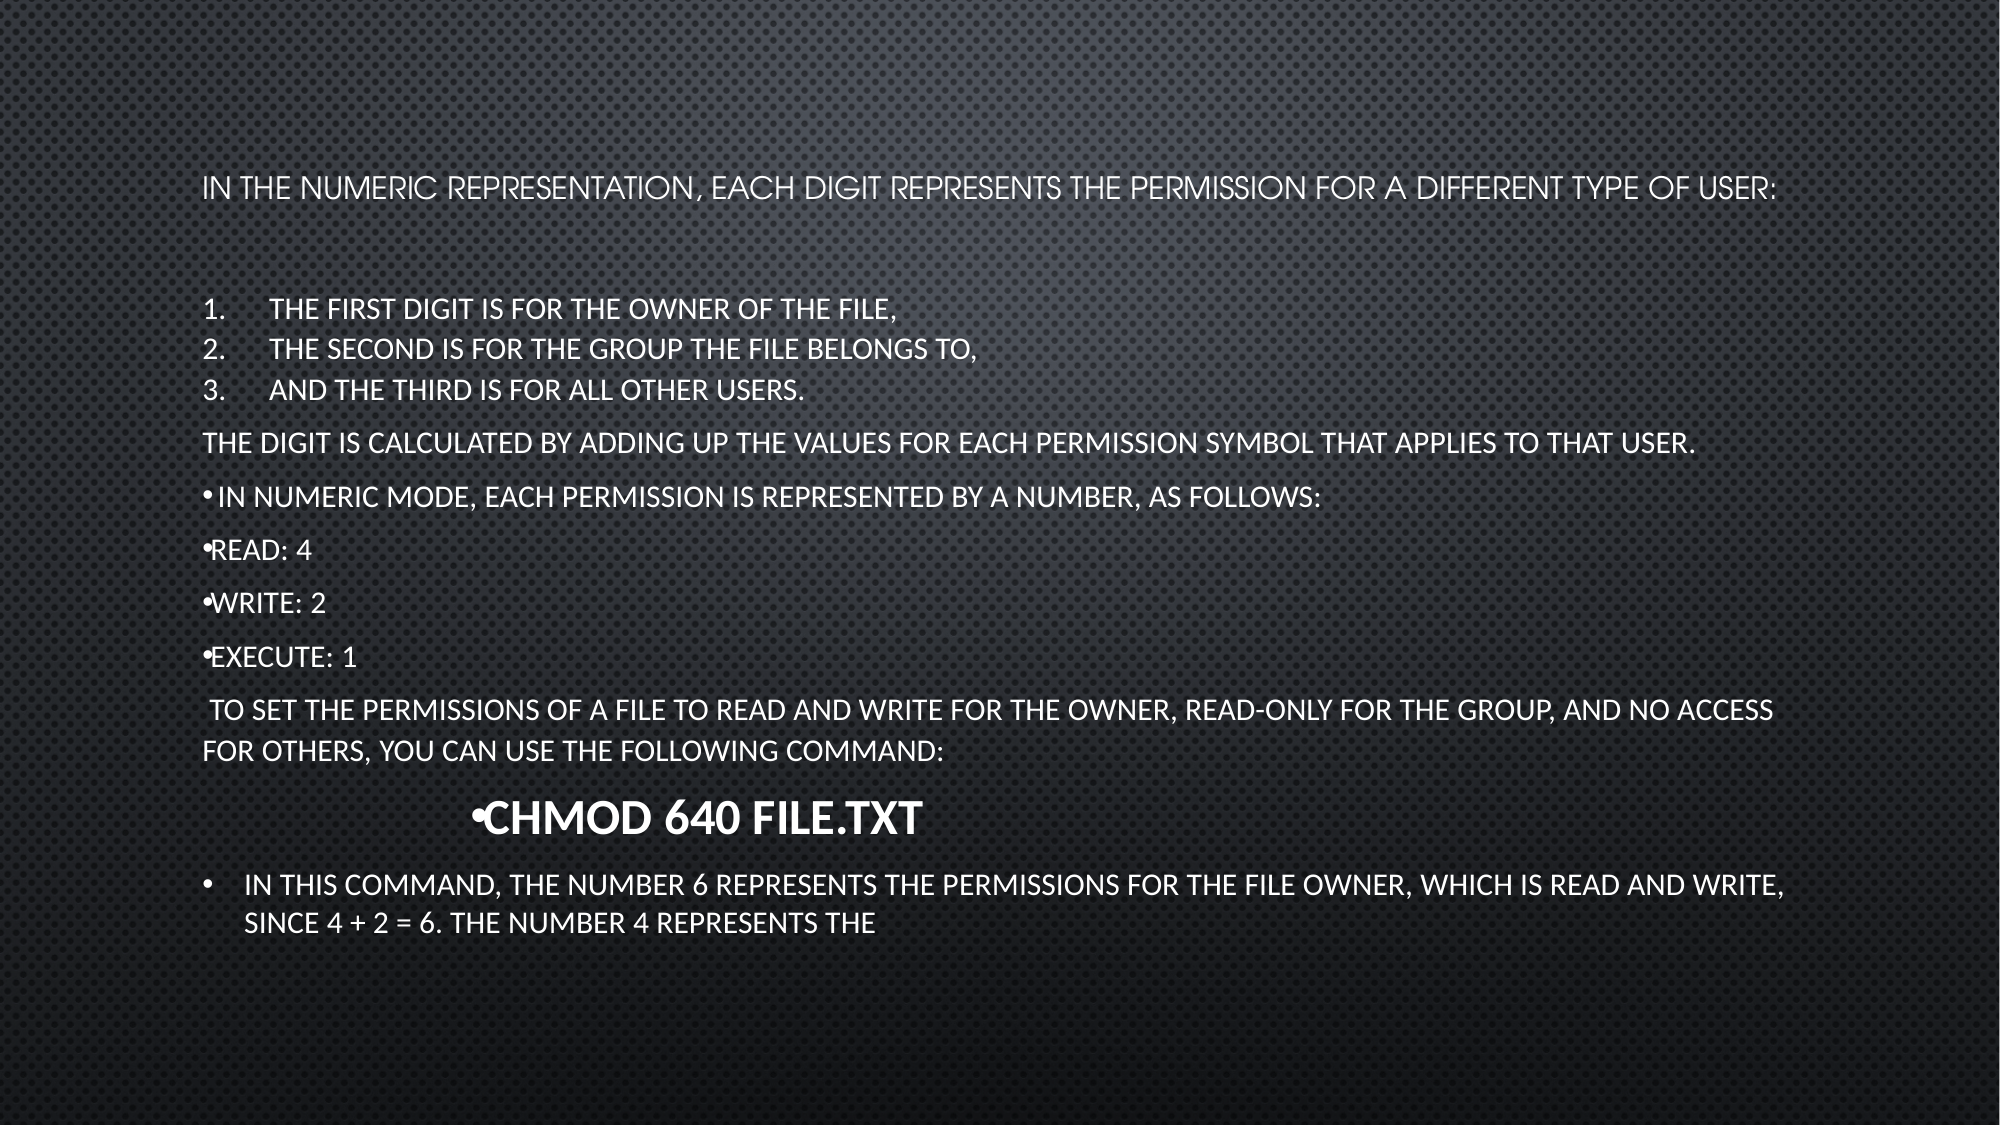

# In the numeric representation, each digit represents the permission for a different type of user:
the first digit is for the owner of the file,
the second is for the group the file belongs to,
and the third is for all other users.
The digit is calculated by adding up the values for each permission symbol that applies to that user.
 In numeric mode, each permission is represented by a number, as follows:
Read: 4
Write: 2
Execute: 1
 to set the permissions of a file to read and write for the owner, read-only for the group, and no access for others, you can use the following command:
chmod 640 file.txt
In this command, the number 6 represents the permissions for the file owner, which is read and write, since 4 + 2 = 6. The number 4 represents the